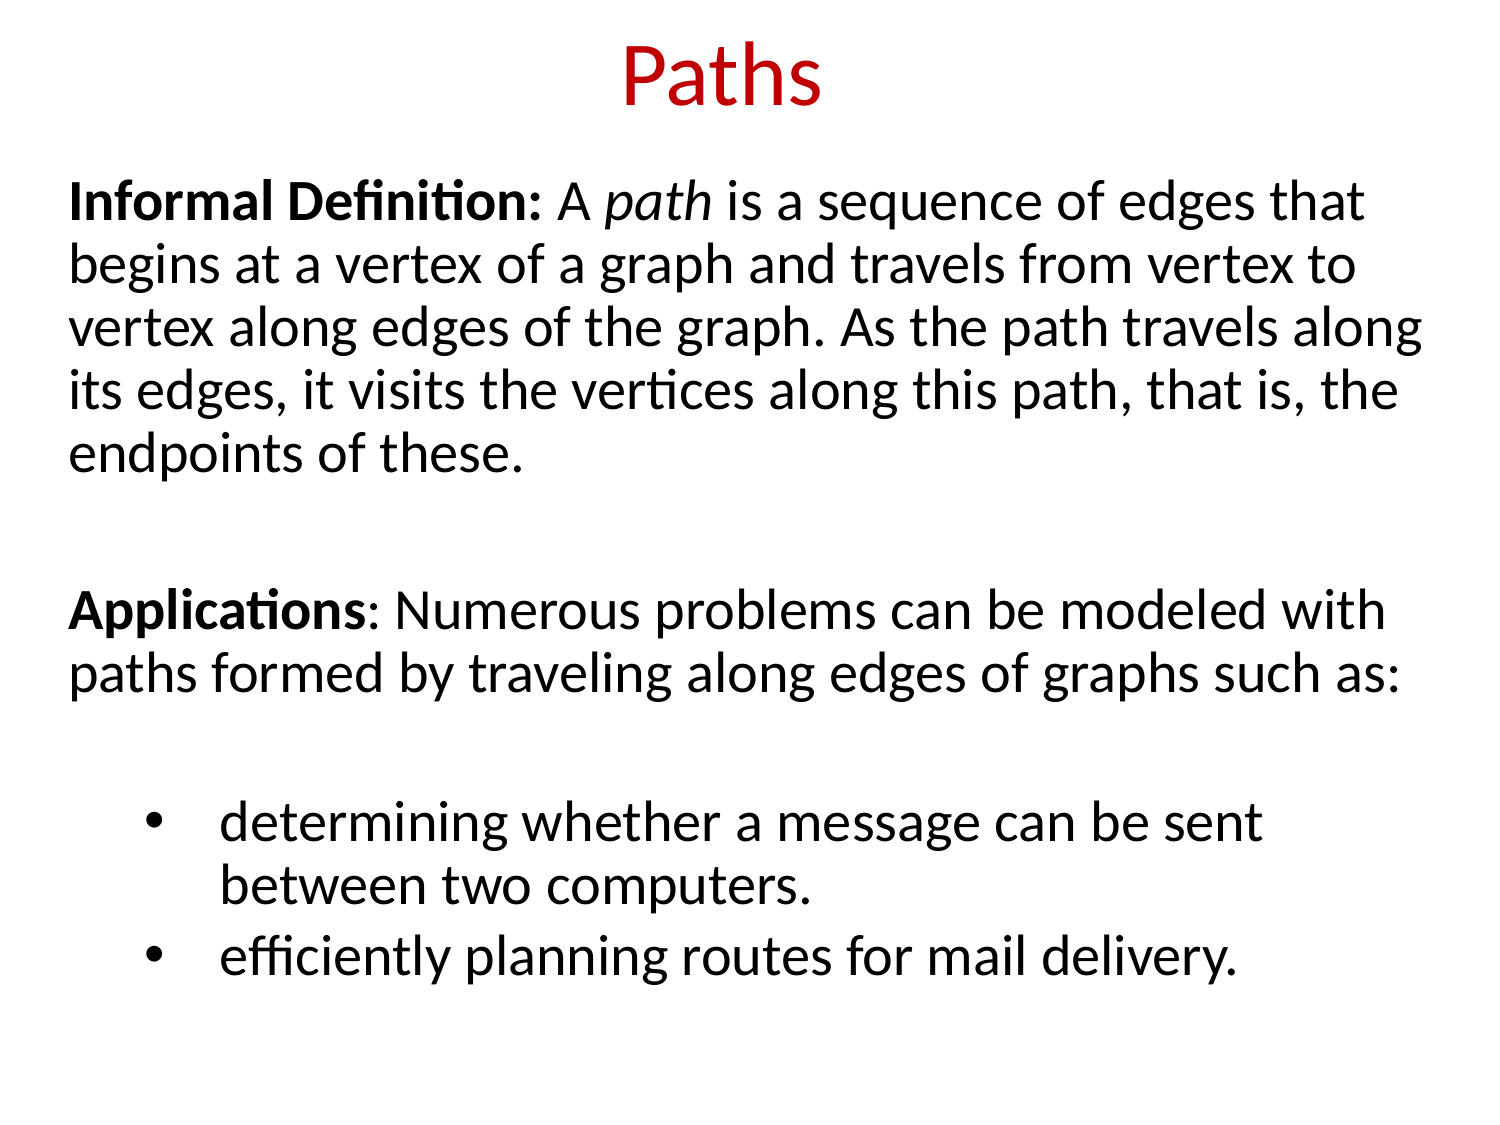

# Paths
Informal Definition: A path is a sequence of edges that begins at a vertex of a graph and travels from vertex to vertex along edges of the graph. As the path travels along its edges, it visits the vertices along this path, that is, the endpoints of these.

Applications: Numerous problems can be modeled with paths formed by traveling along edges of graphs such as:

determining whether a message can be sent between two computers.
efficiently planning routes for mail delivery.